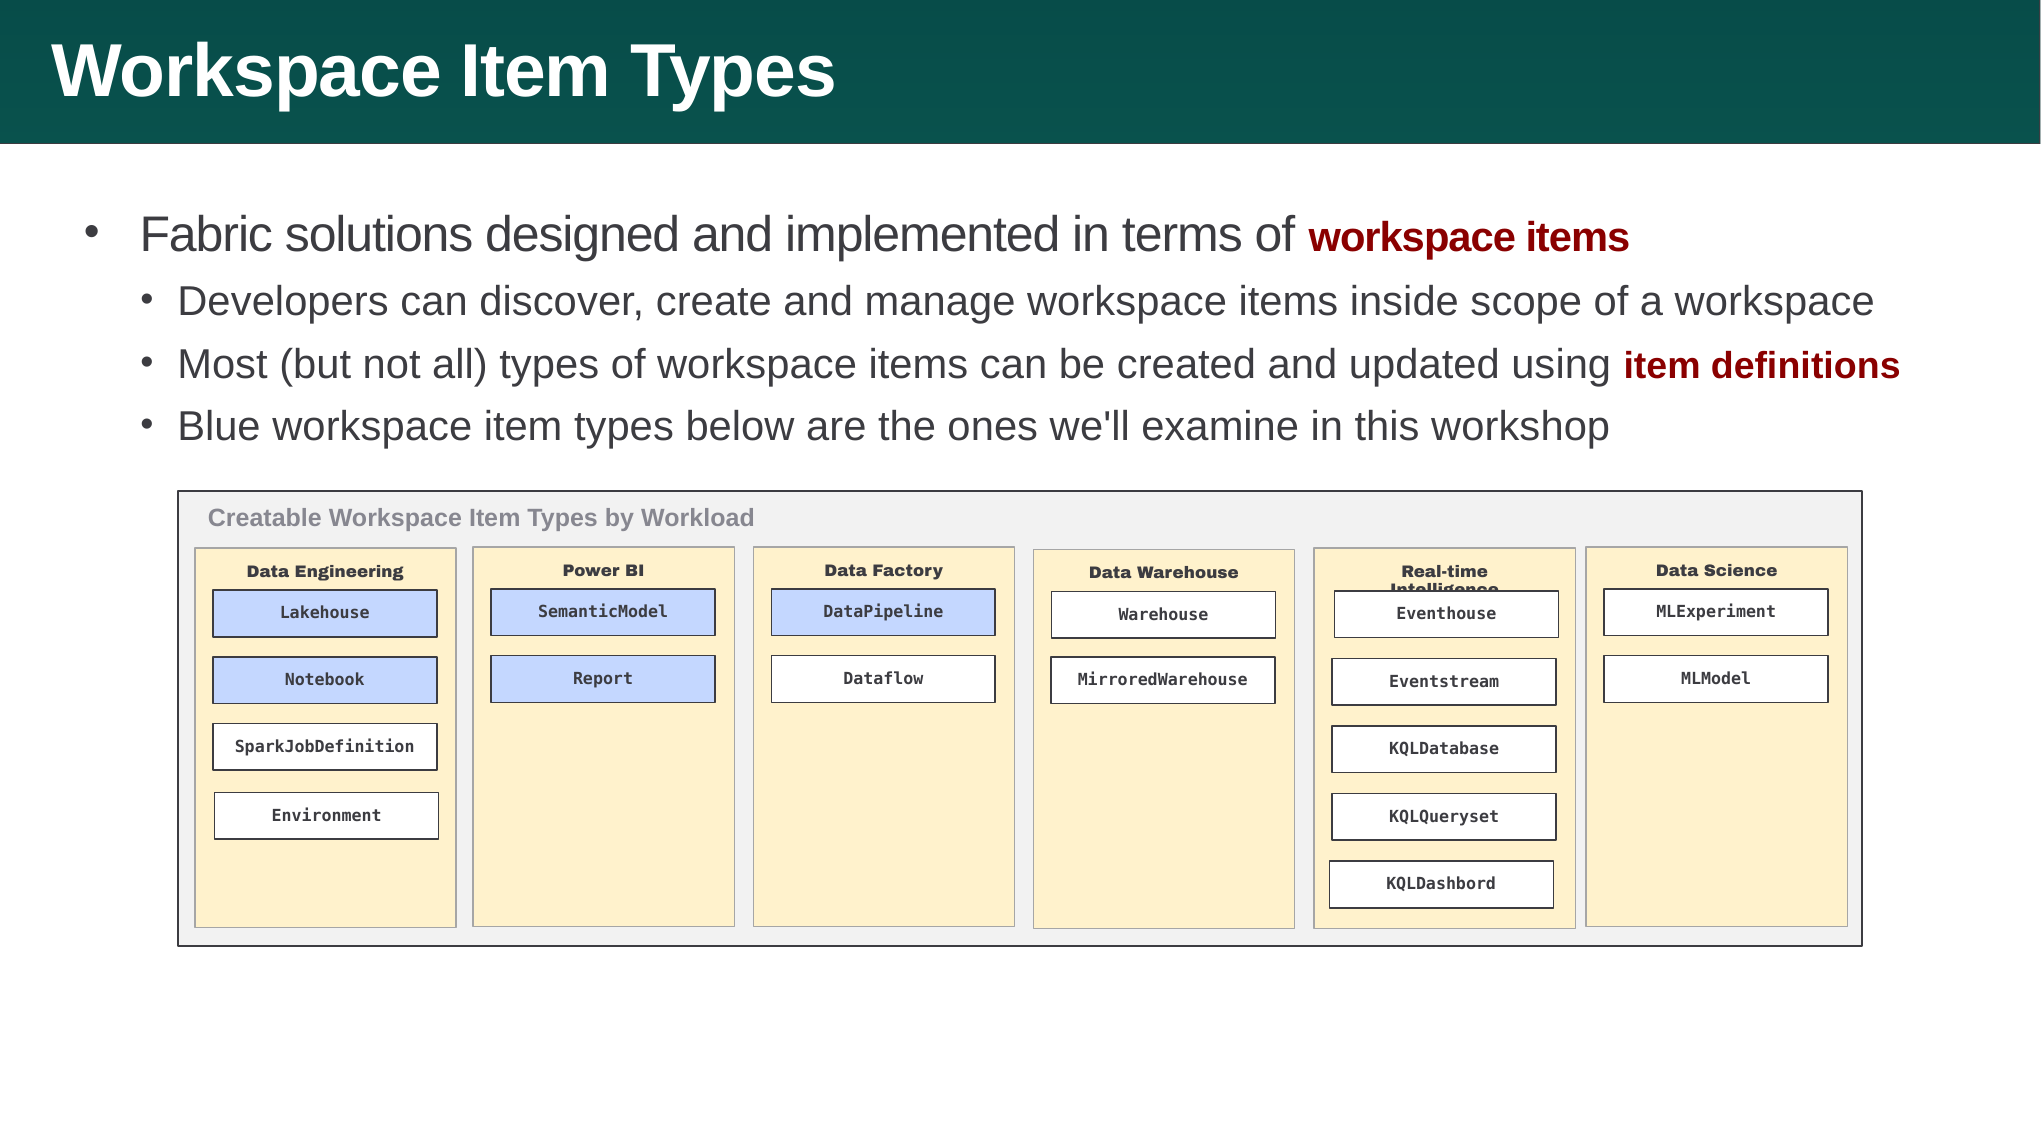

# Workspace Item Types
Fabric solutions designed and implemented in terms of workspace items
Developers can discover, create and manage workspace items inside scope of a workspace
Most (but not all) types of workspace items can be created and updated using item definitions
Blue workspace item types below are the ones we'll examine in this workshop
Creatable Workspace Item Types by Workload
Power BI
Data Factory
Data Science
Real-time Intelligence
Data Engineering
Data Warehouse
SemanticModel
DataPipeline
MLExperiment
Lakehouse
Eventhouse
Warehouse
Report
Dataflow
MLModel
Notebook
MirroredWarehouse
Eventstream
SparkJobDefinition
KQLDatabase
Environment
KQLQueryset
KQLDashbord